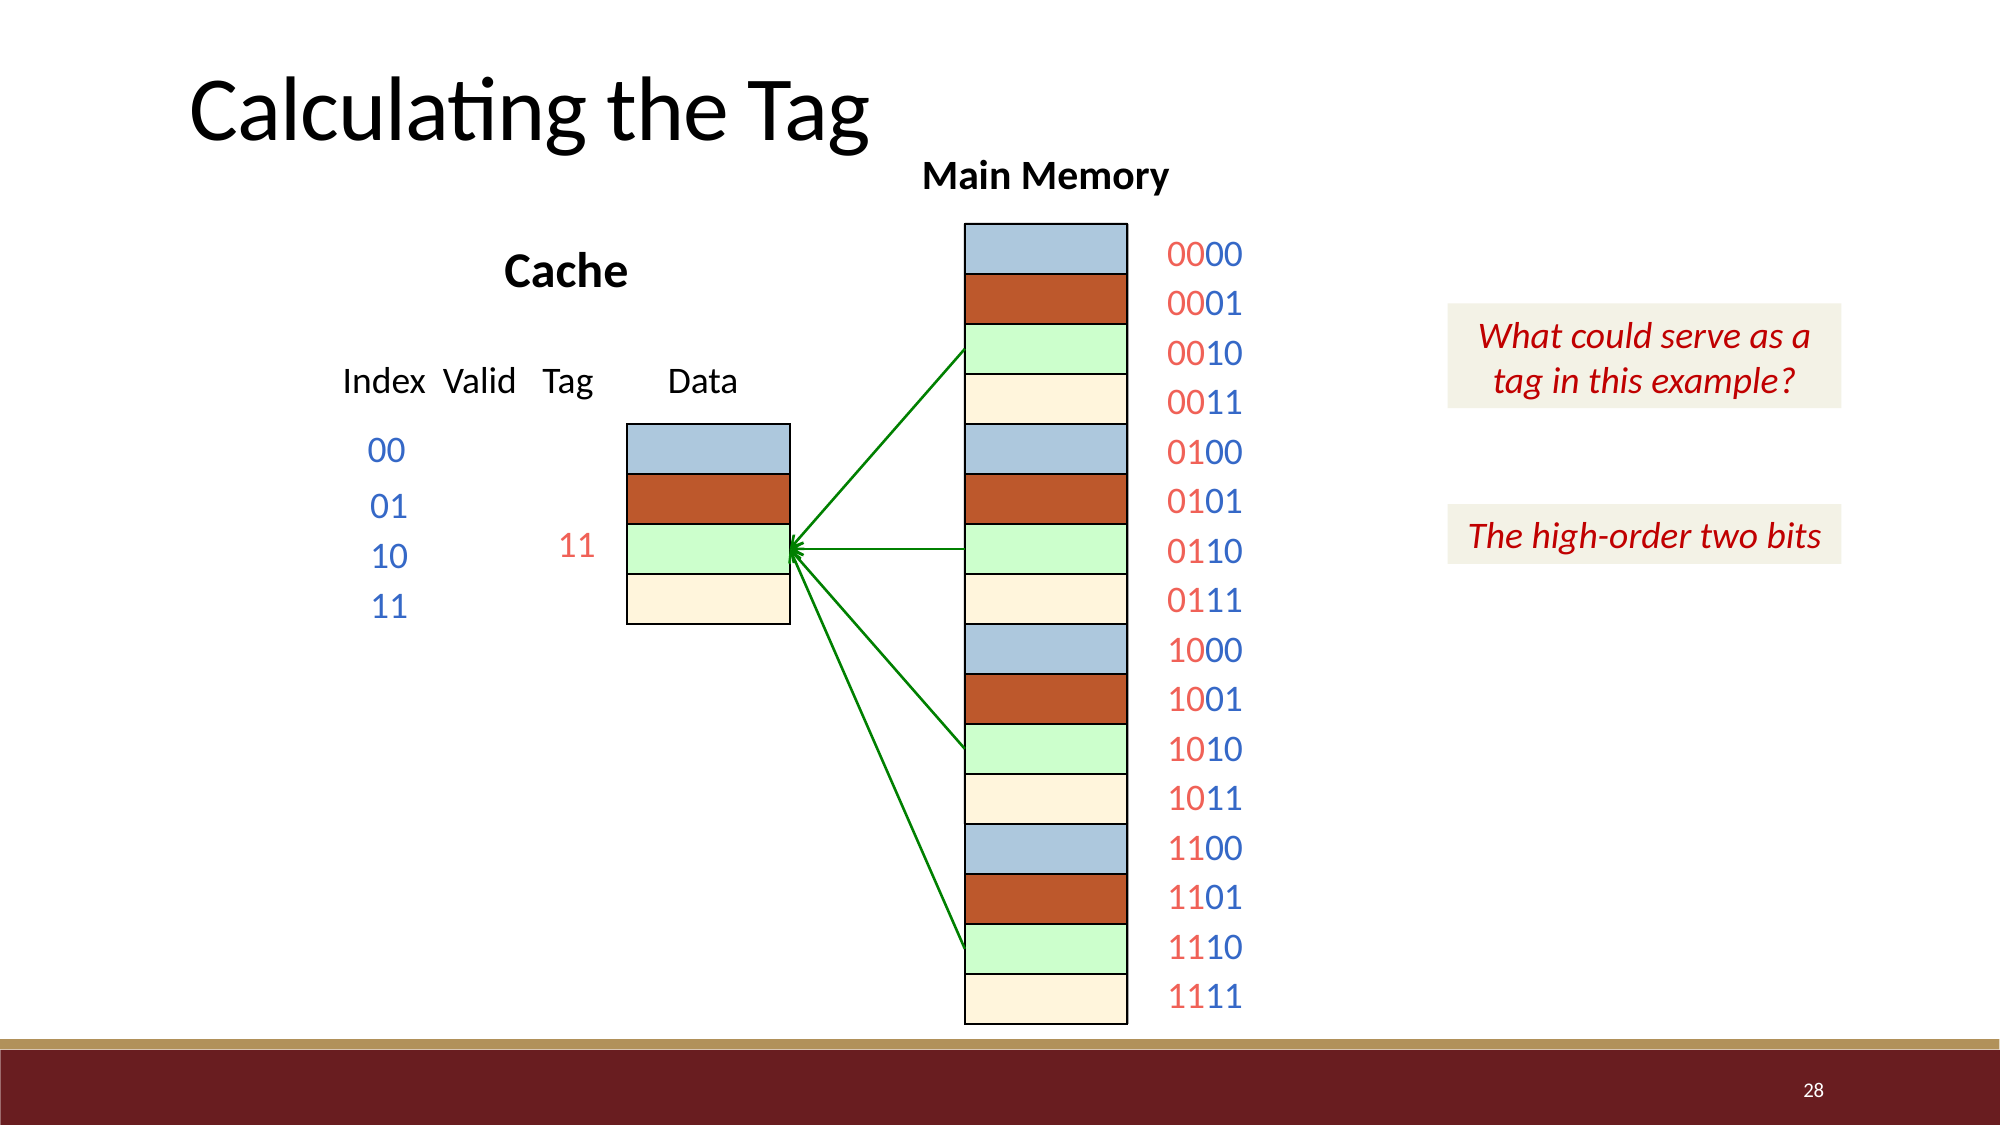

Calculating the Tag
Main Memory
0000
0001
0010
0011
0100
0101
0110
0111
1000
1001
1010
1011
1100
1101
1110
1111

Cache

What could serve as a tag in this example?

Index
Valid
Tag
Data

00

01

The high-order two bits
11
10

11

28